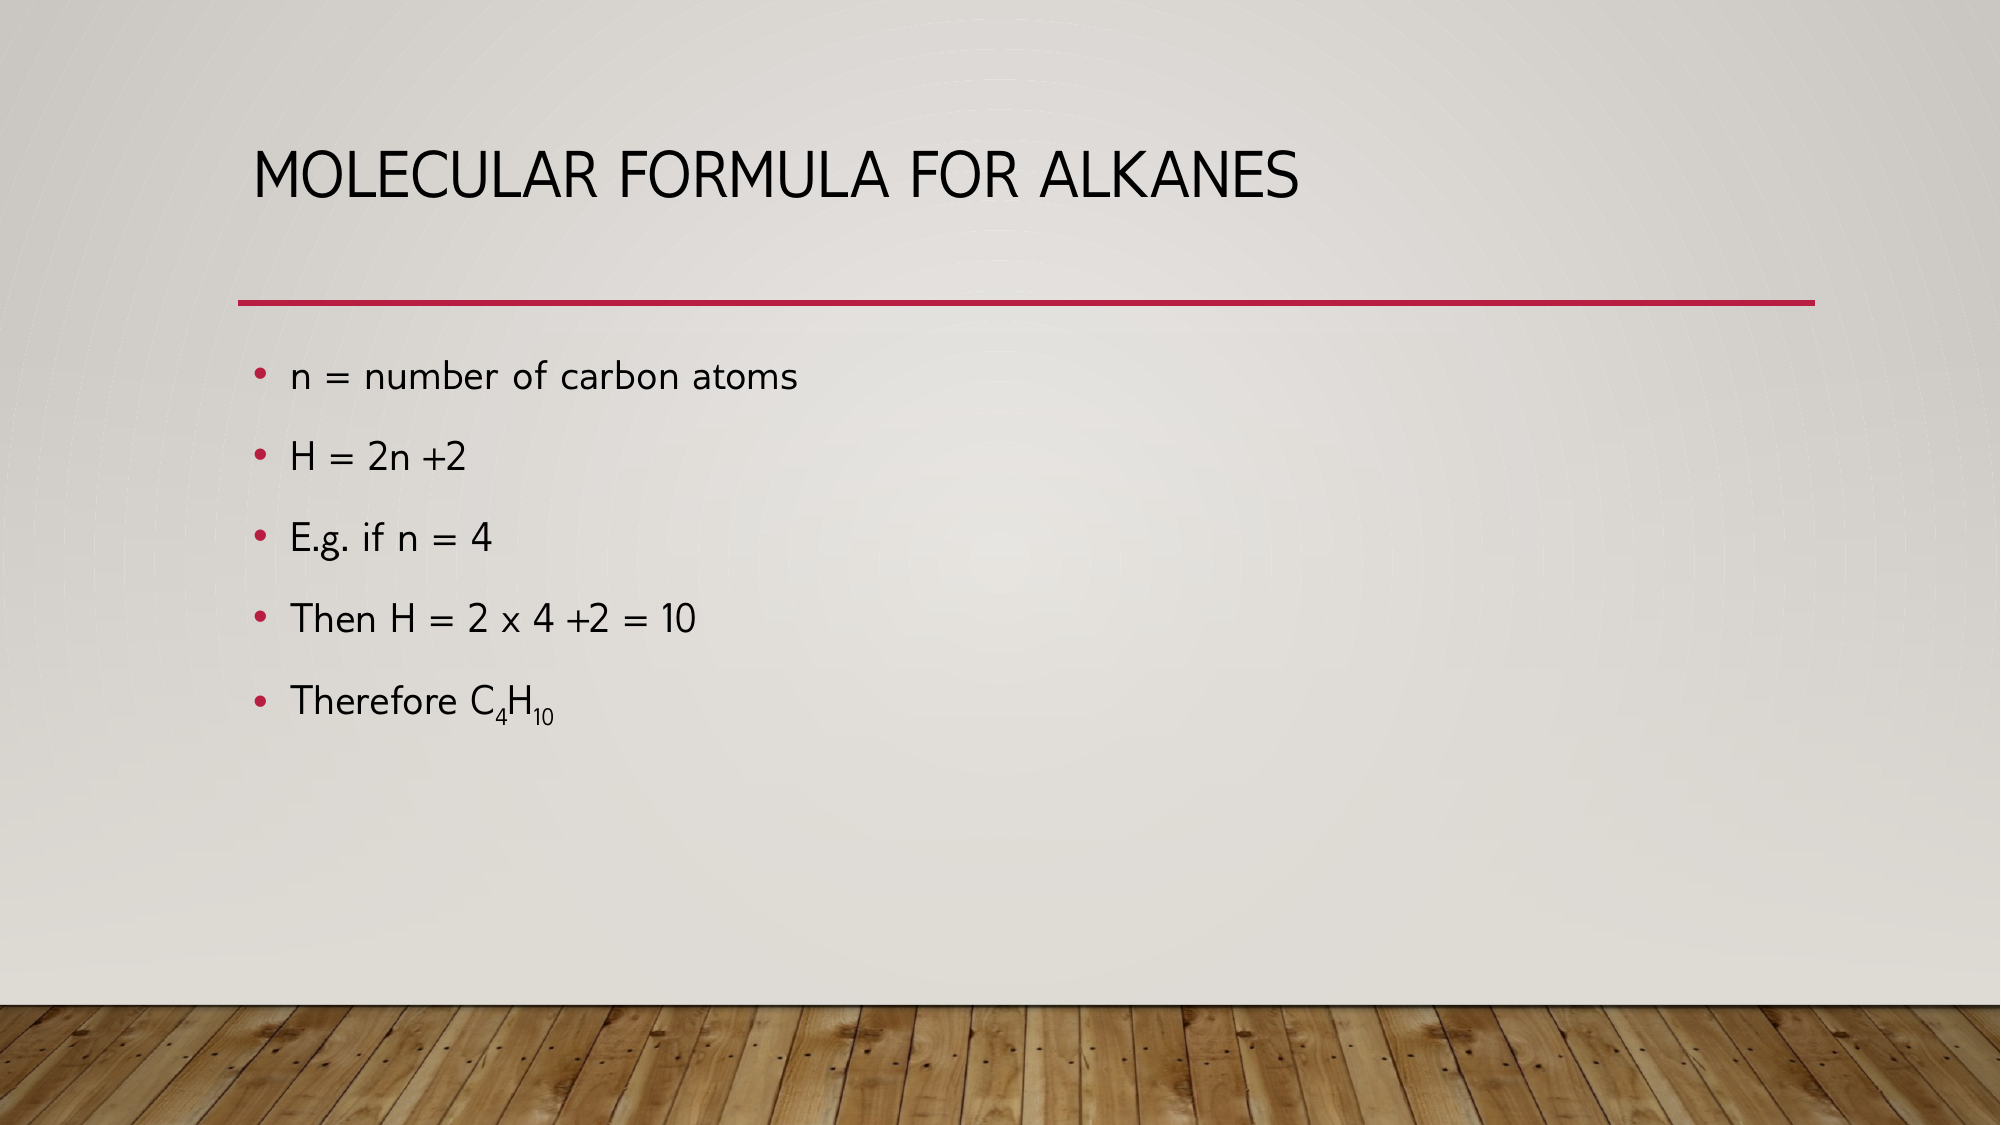

# Molecular formula for alkanes
n = number of carbon atoms
H = 2n +2
E.g. if n = 4
Then H = 2 x 4 +2 = 10
Therefore C4H10